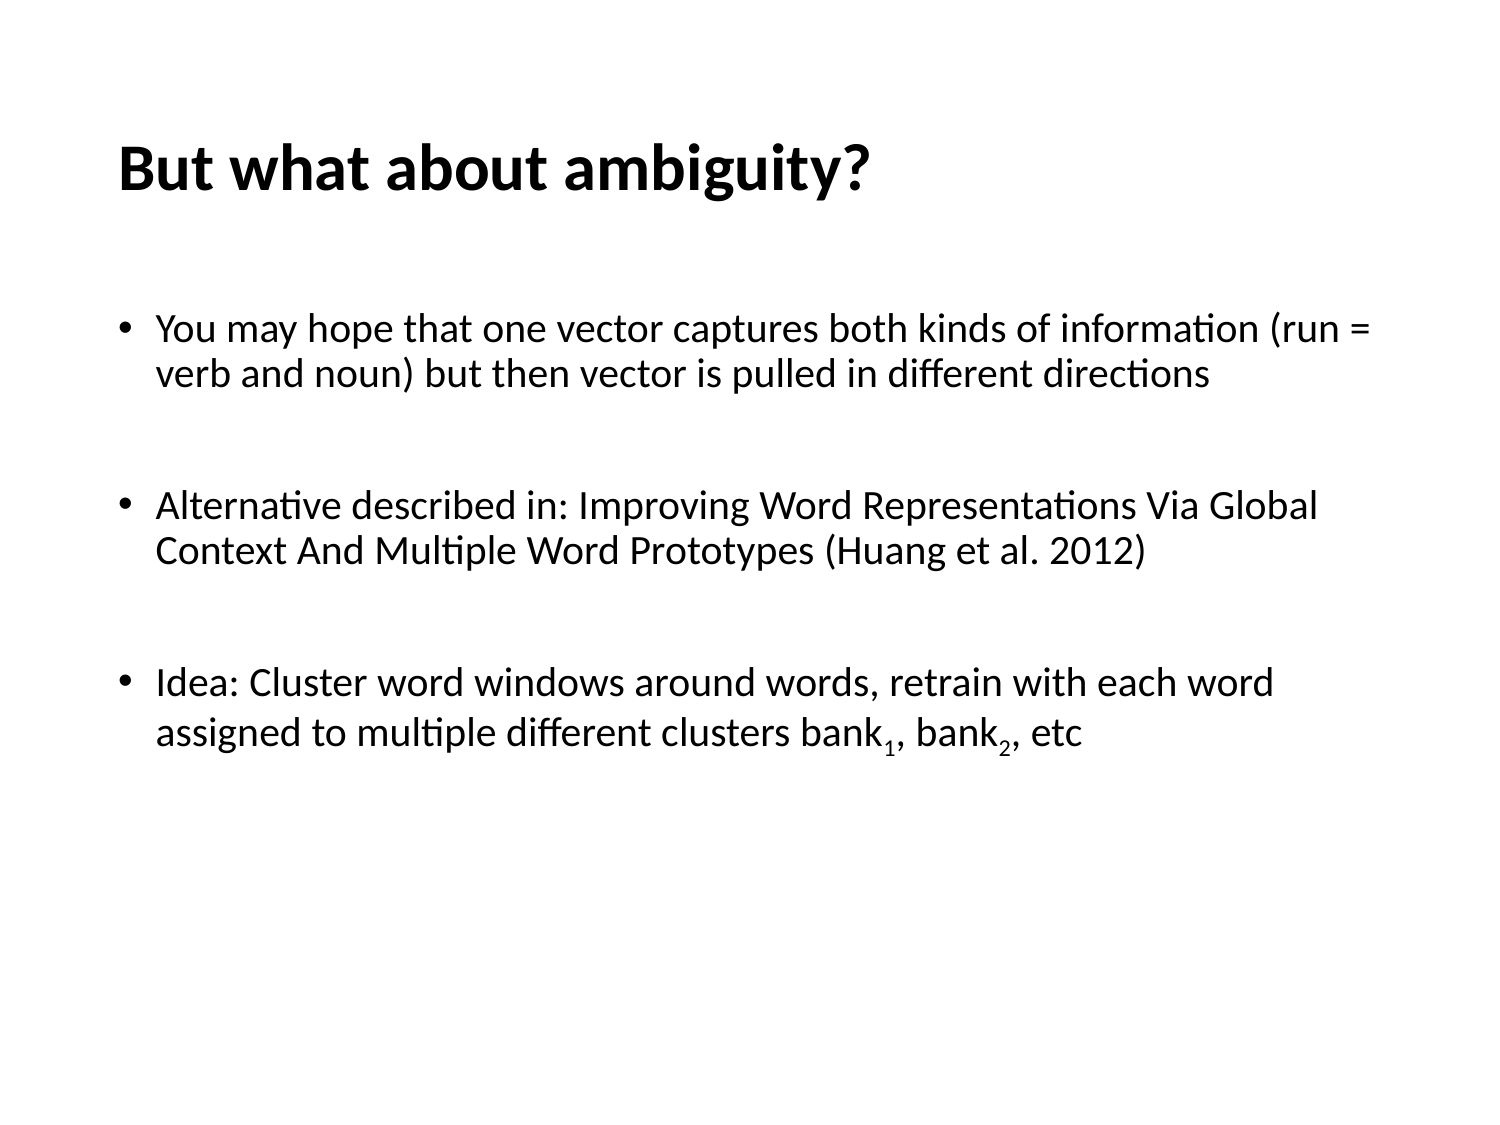

# But what about ambiguity?
You may hope that one vector captures both kinds of information (run = verb and noun) but then vector is pulled in different directions

Alternative described in: Improving Word Representations Via Global Context And Multiple Word Prototypes (Huang et al. 2012)

Idea: Cluster word windows around words, retrain with each word assigned to multiple different clusters bank1, bank2, etc